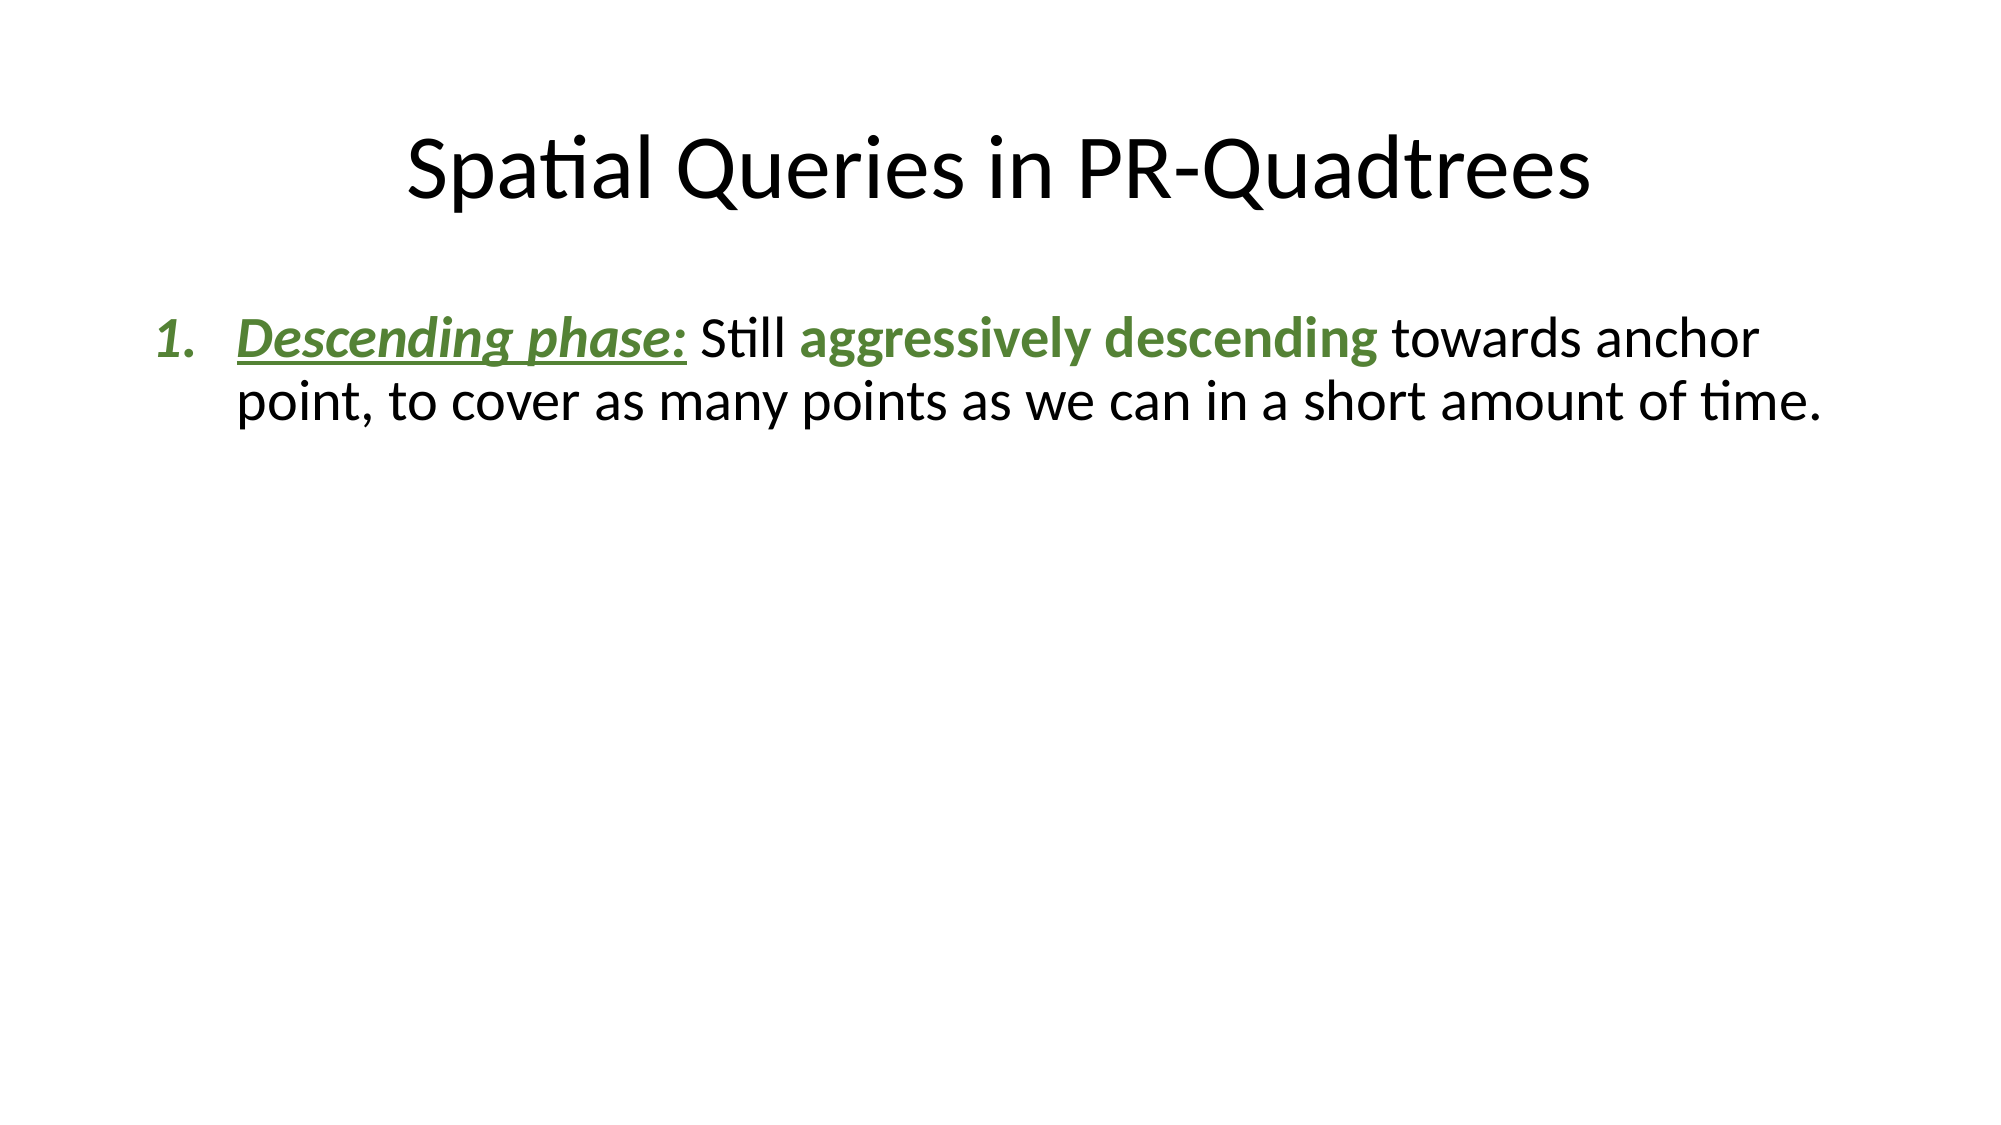

# Spatial Queries in PR-Quadtrees
Descending phase: Still aggressively descending towards anchor point, to cover as many points as we can in a short amount of time.